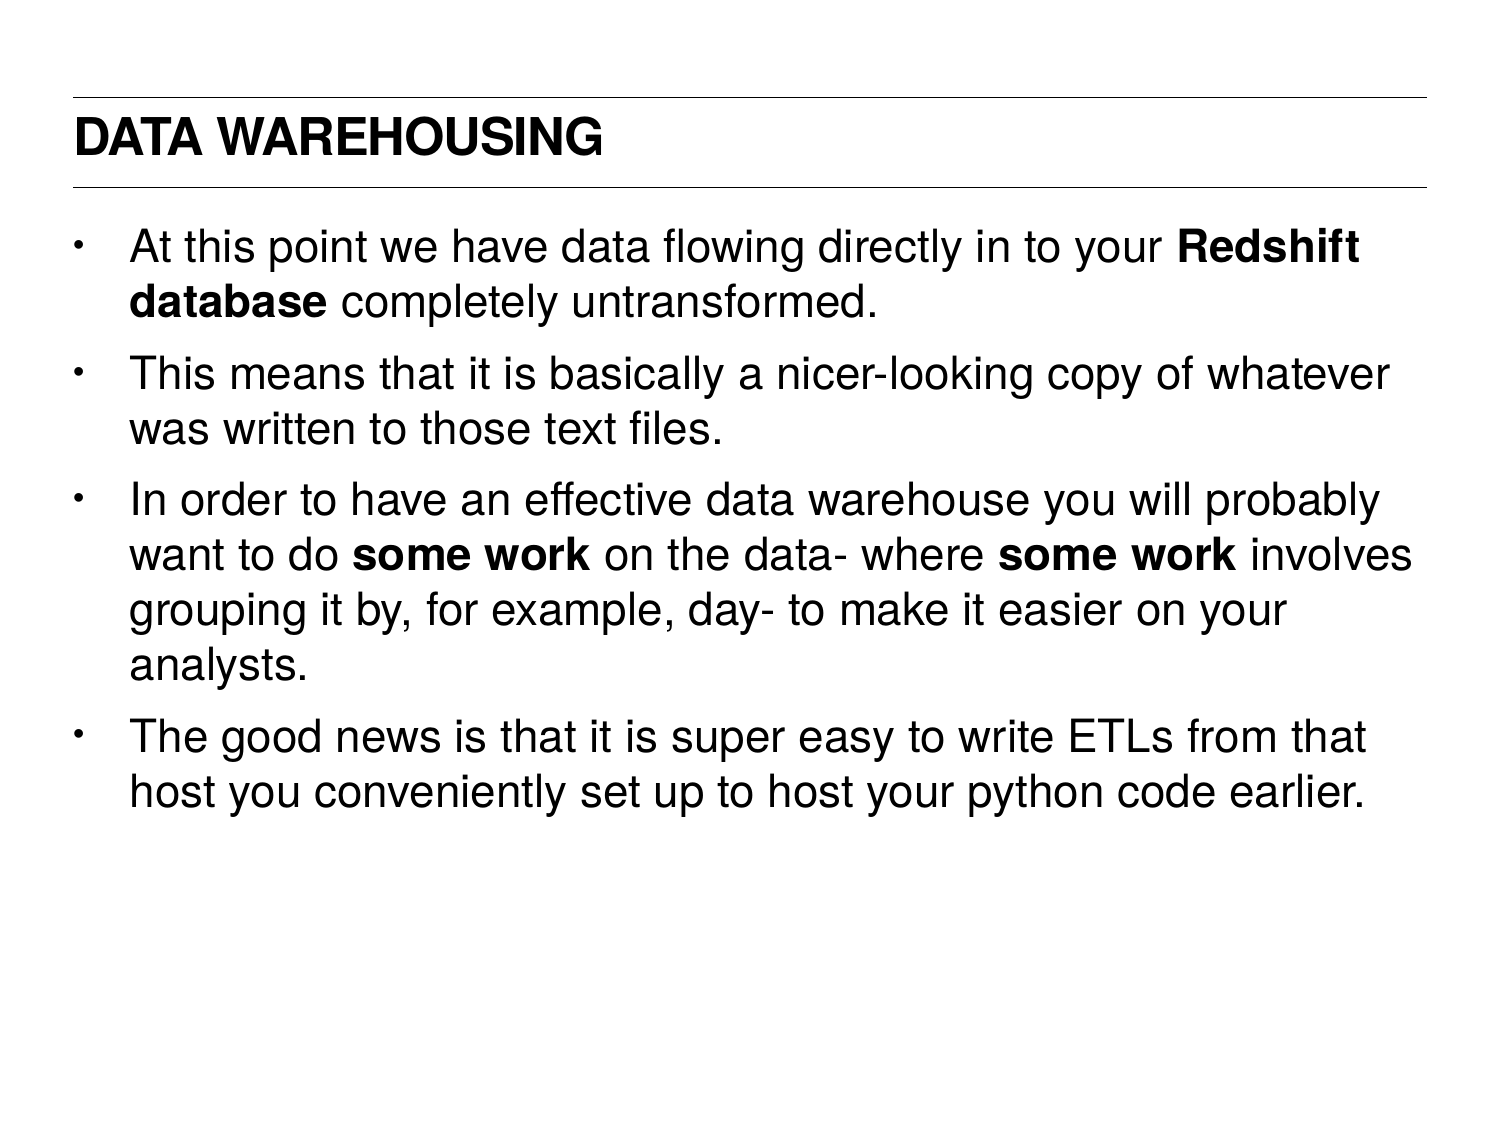

Data warehousing
At this point we have data flowing directly in to your Redshift database completely untransformed.
This means that it is basically a nicer-looking copy of whatever was written to those text files.
In order to have an effective data warehouse you will probably want to do some work on the data- where some work involves grouping it by, for example, day- to make it easier on your analysts.
The good news is that it is super easy to write ETLs from that host you conveniently set up to host your python code earlier.